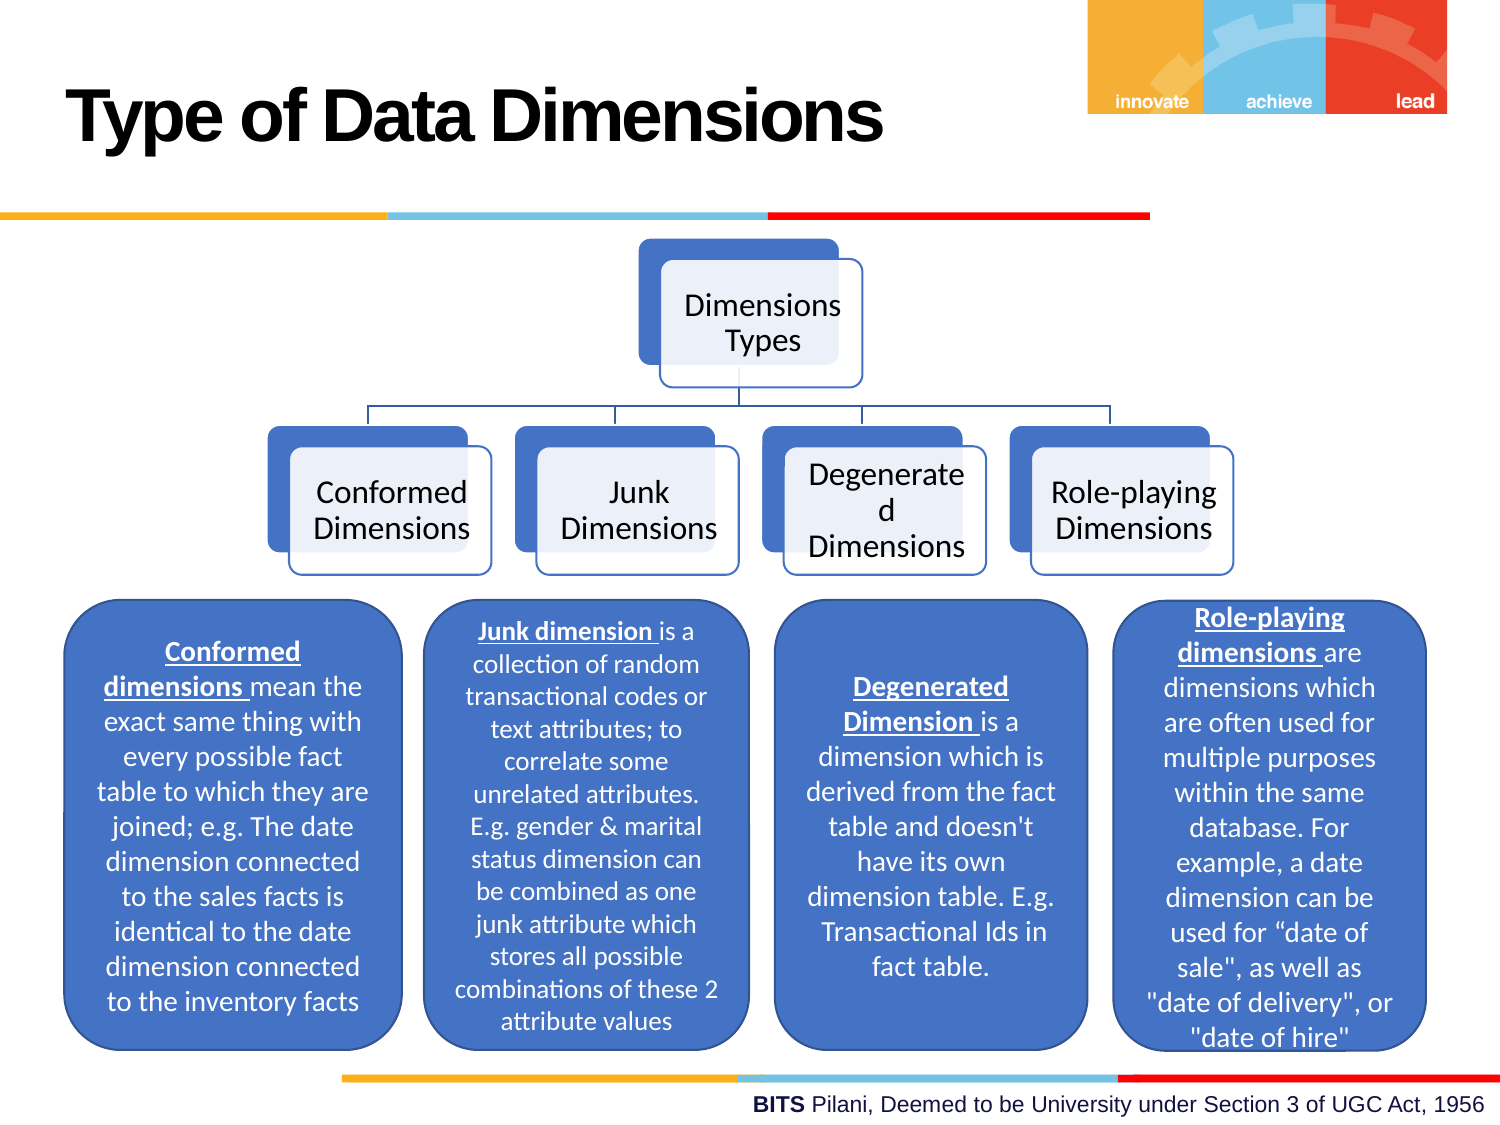

Type of Data Dimensions
Dimensions Types
Conformed Dimensions
Junk Dimensions
Degenerated Dimensions
Role-playing Dimensions
Conformed dimensions mean the exact same thing with every possible fact table to which they are joined; e.g. The date dimension connected to the sales facts is identical to the date dimension connected to the inventory facts
Junk dimension is a collection of random transactional codes or text attributes; to correlate some unrelated attributes. E.g. gender & marital status dimension can be combined as one junk attribute which stores all possible combinations of these 2 attribute values
Degenerated Dimension is a dimension which is derived from the fact table and doesn't have its own dimension table. E.g.  Transactional Ids in fact table.
Role-playing dimensions are dimensions which are often used for multiple purposes within the same database. For example, a date dimension can be used for “date of sale", as well as "date of delivery", or "date of hire"